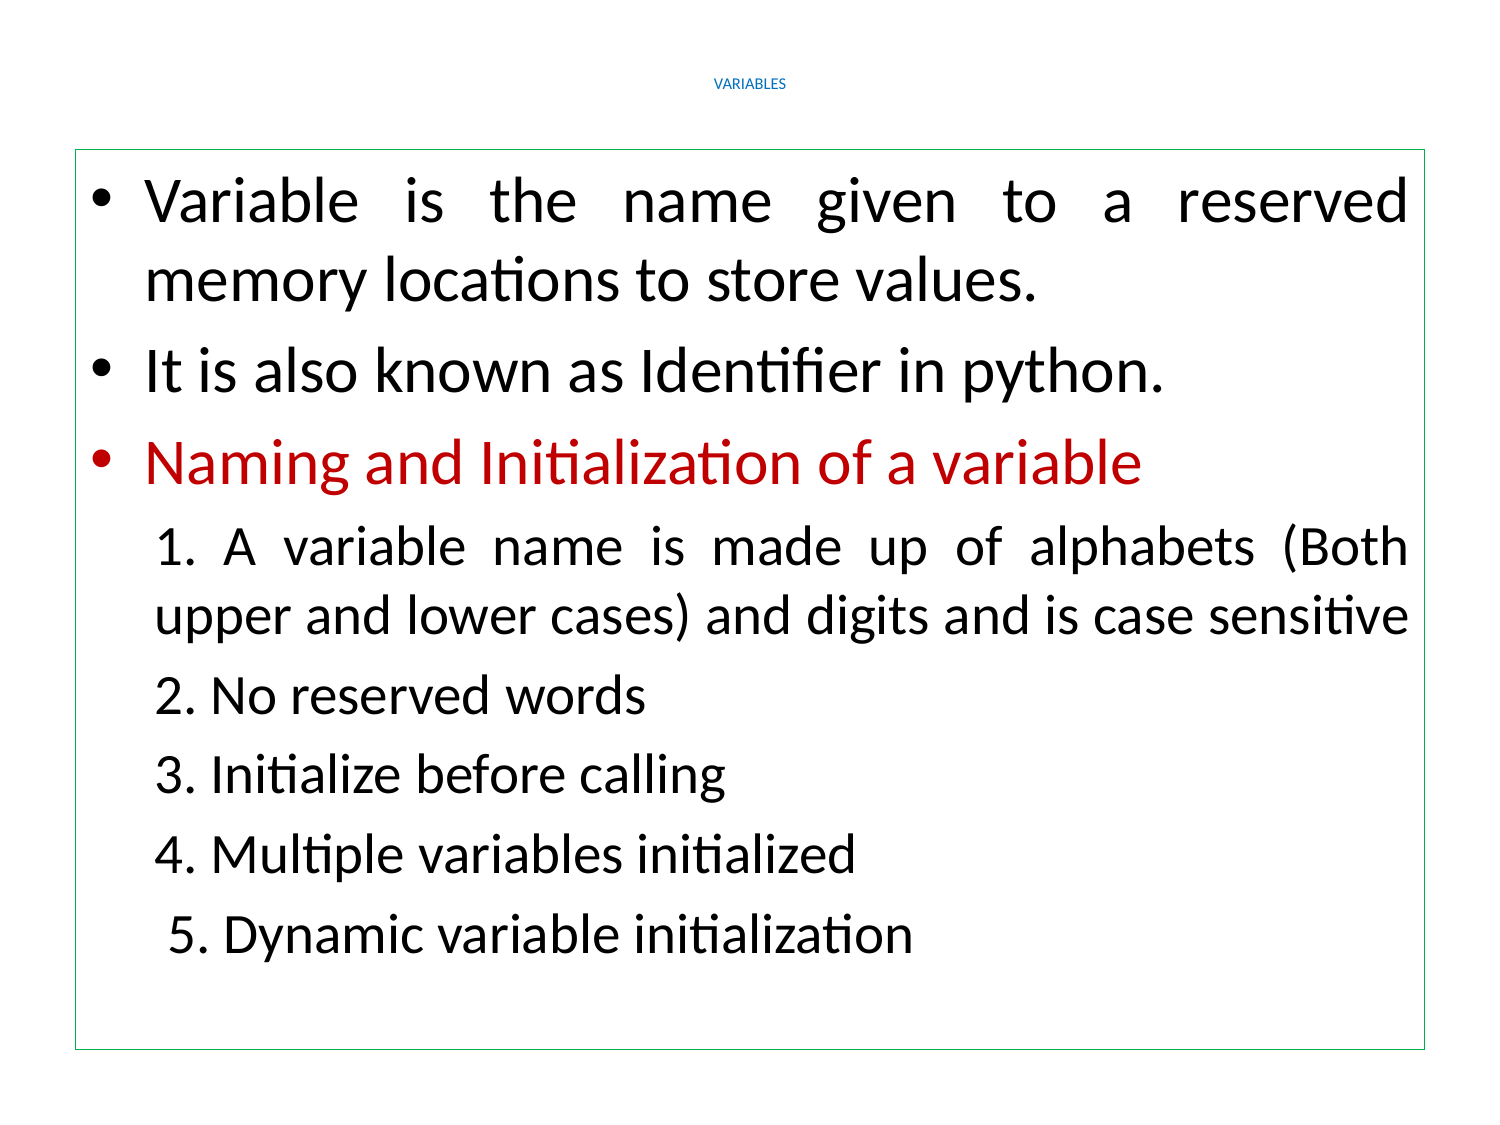

# VARIABLES
Variable is the name given to a reserved memory locations to store values.
It is also known as Identifier in python.
Naming and Initialization of a variable
1. A variable name is made up of alphabets (Both upper and lower cases) and digits and is case sensitive
2. No reserved words
3. Initialize before calling
4. Multiple variables initialized
 5. Dynamic variable initialization